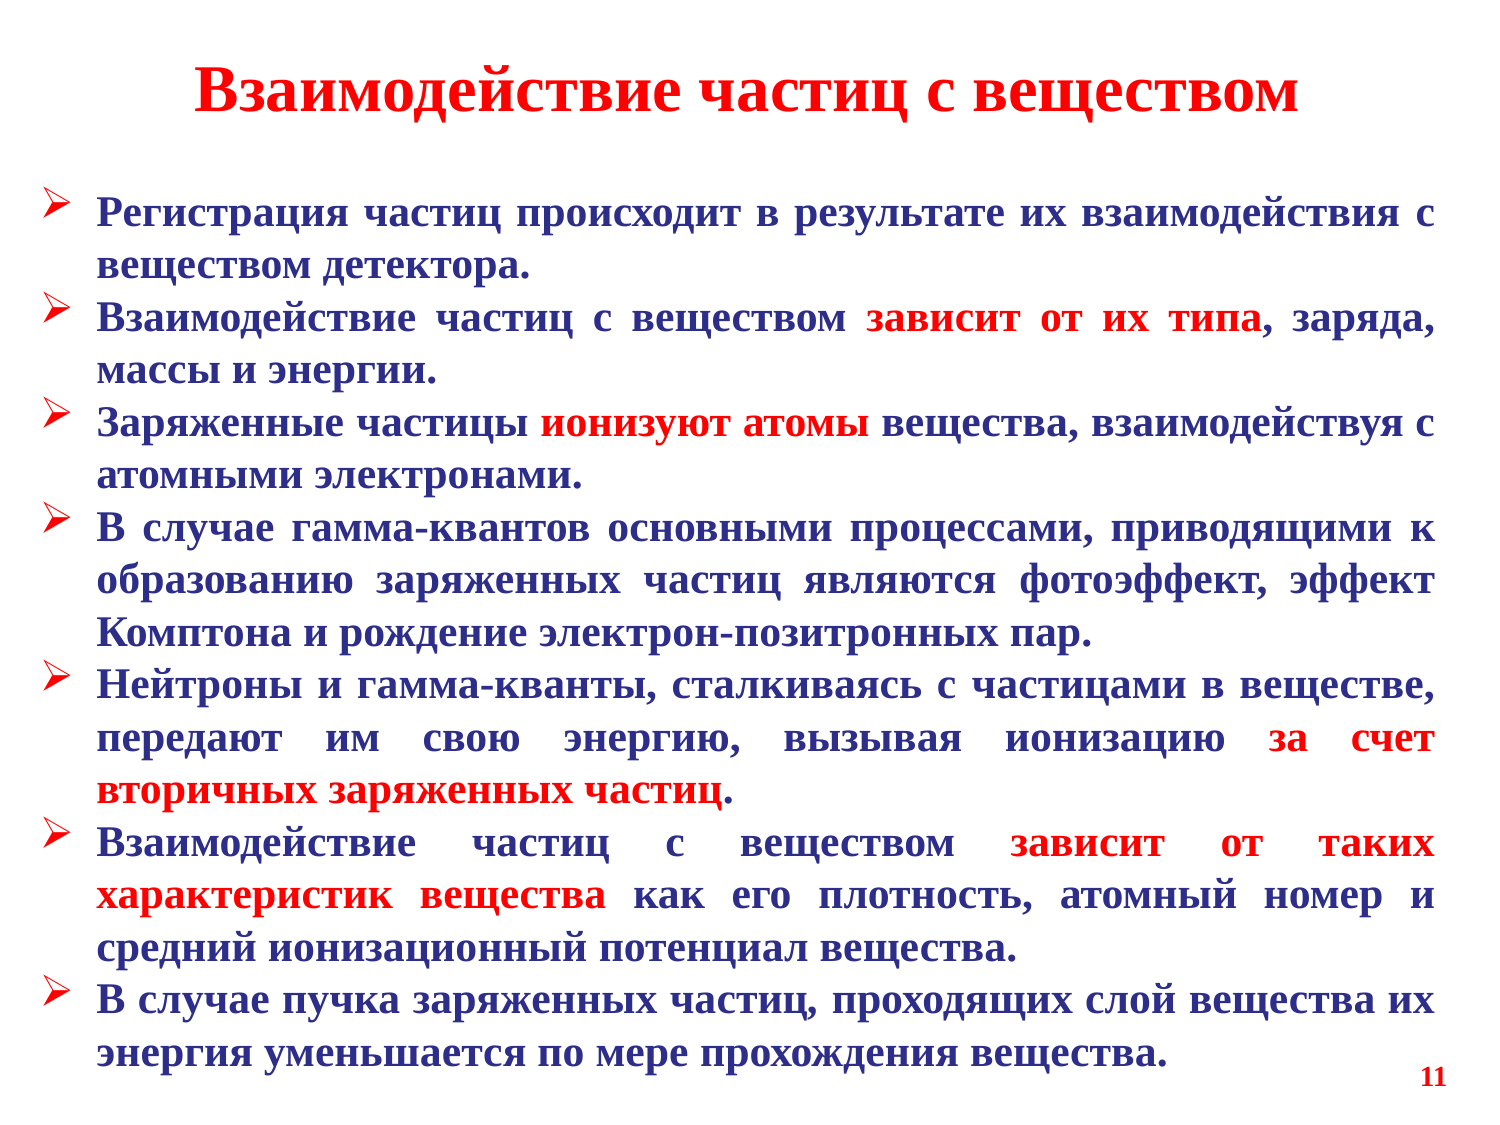

Взаимодействие частиц с веществом
Регистрация частиц происходит в результате их взаимодействия с веществом детектора.
Взаимодействие частиц с веществом зависит от их типа, заряда, массы и энергии.
Заряженные частицы ионизуют атомы вещества, взаимодействуя с атомными электронами.
В случае гамма-квантов основными процессами, приводящими к образованию заряженных частиц являются фотоэффект, эффект Комптона и рождение электрон-позитронных пар.
Нейтроны и гамма-кванты, сталкиваясь с частицами в веществе, передают им свою энергию, вызывая ионизацию за счет вторичных заряженных частиц.
Взаимодействие частиц с веществом зависит от таких характеристик вещества как его плотность, атомный номер и средний ионизационный потенциал вещества.
В случае пучка заряженных частиц, проходящих слой вещества их энергия уменьшается по мере прохождения вещества.
11